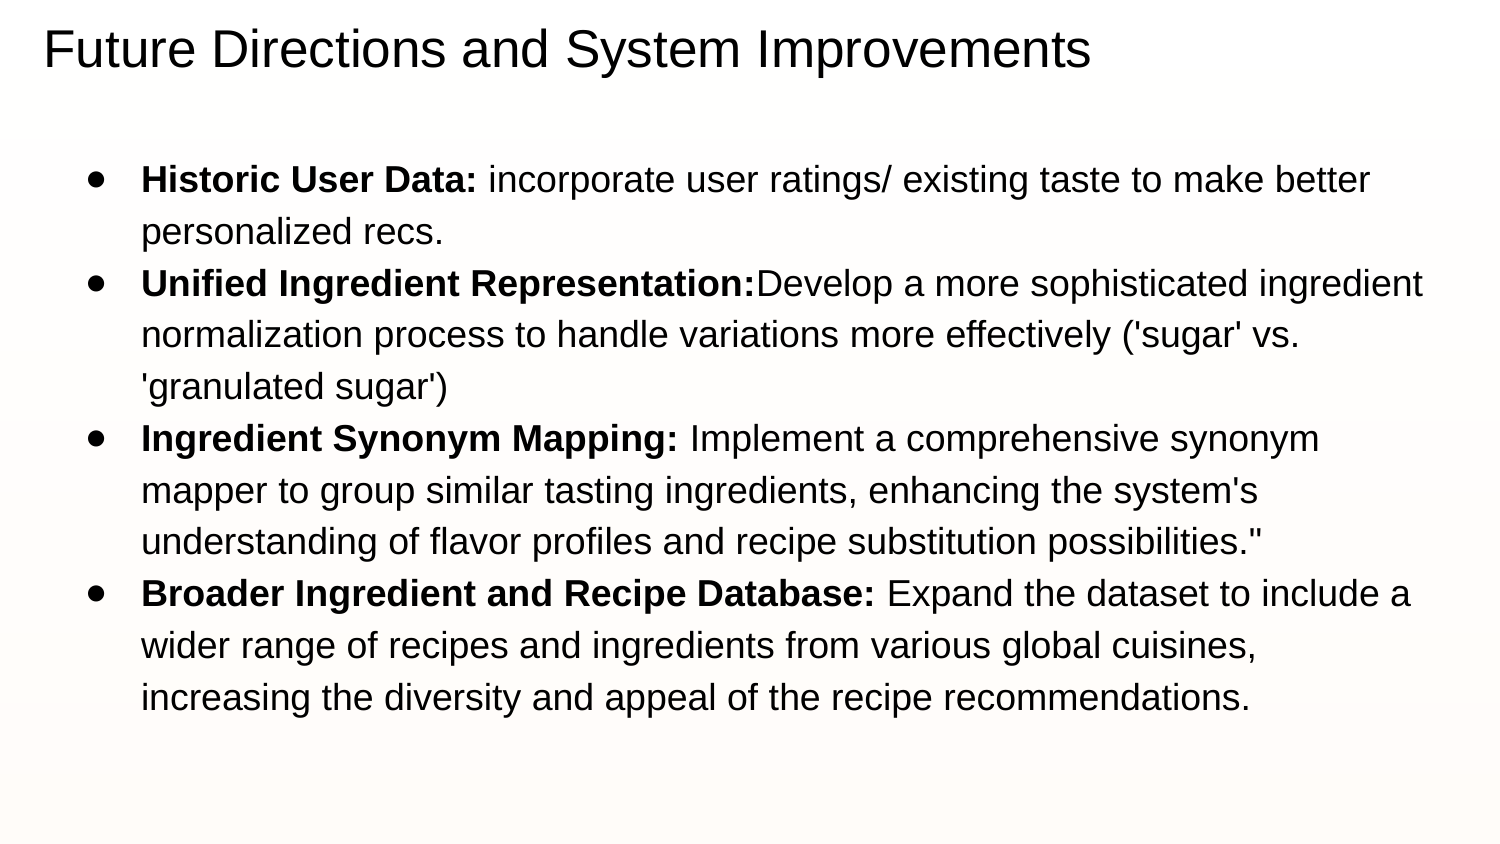

# Future Directions and System Improvements
Historic User Data: incorporate user ratings/ existing taste to make better personalized recs.
Unified Ingredient Representation:Develop a more sophisticated ingredient normalization process to handle variations more effectively ('sugar' vs. 'granulated sugar')
Ingredient Synonym Mapping: Implement a comprehensive synonym mapper to group similar tasting ingredients, enhancing the system's understanding of flavor profiles and recipe substitution possibilities."
Broader Ingredient and Recipe Database: Expand the dataset to include a wider range of recipes and ingredients from various global cuisines, increasing the diversity and appeal of the recipe recommendations.